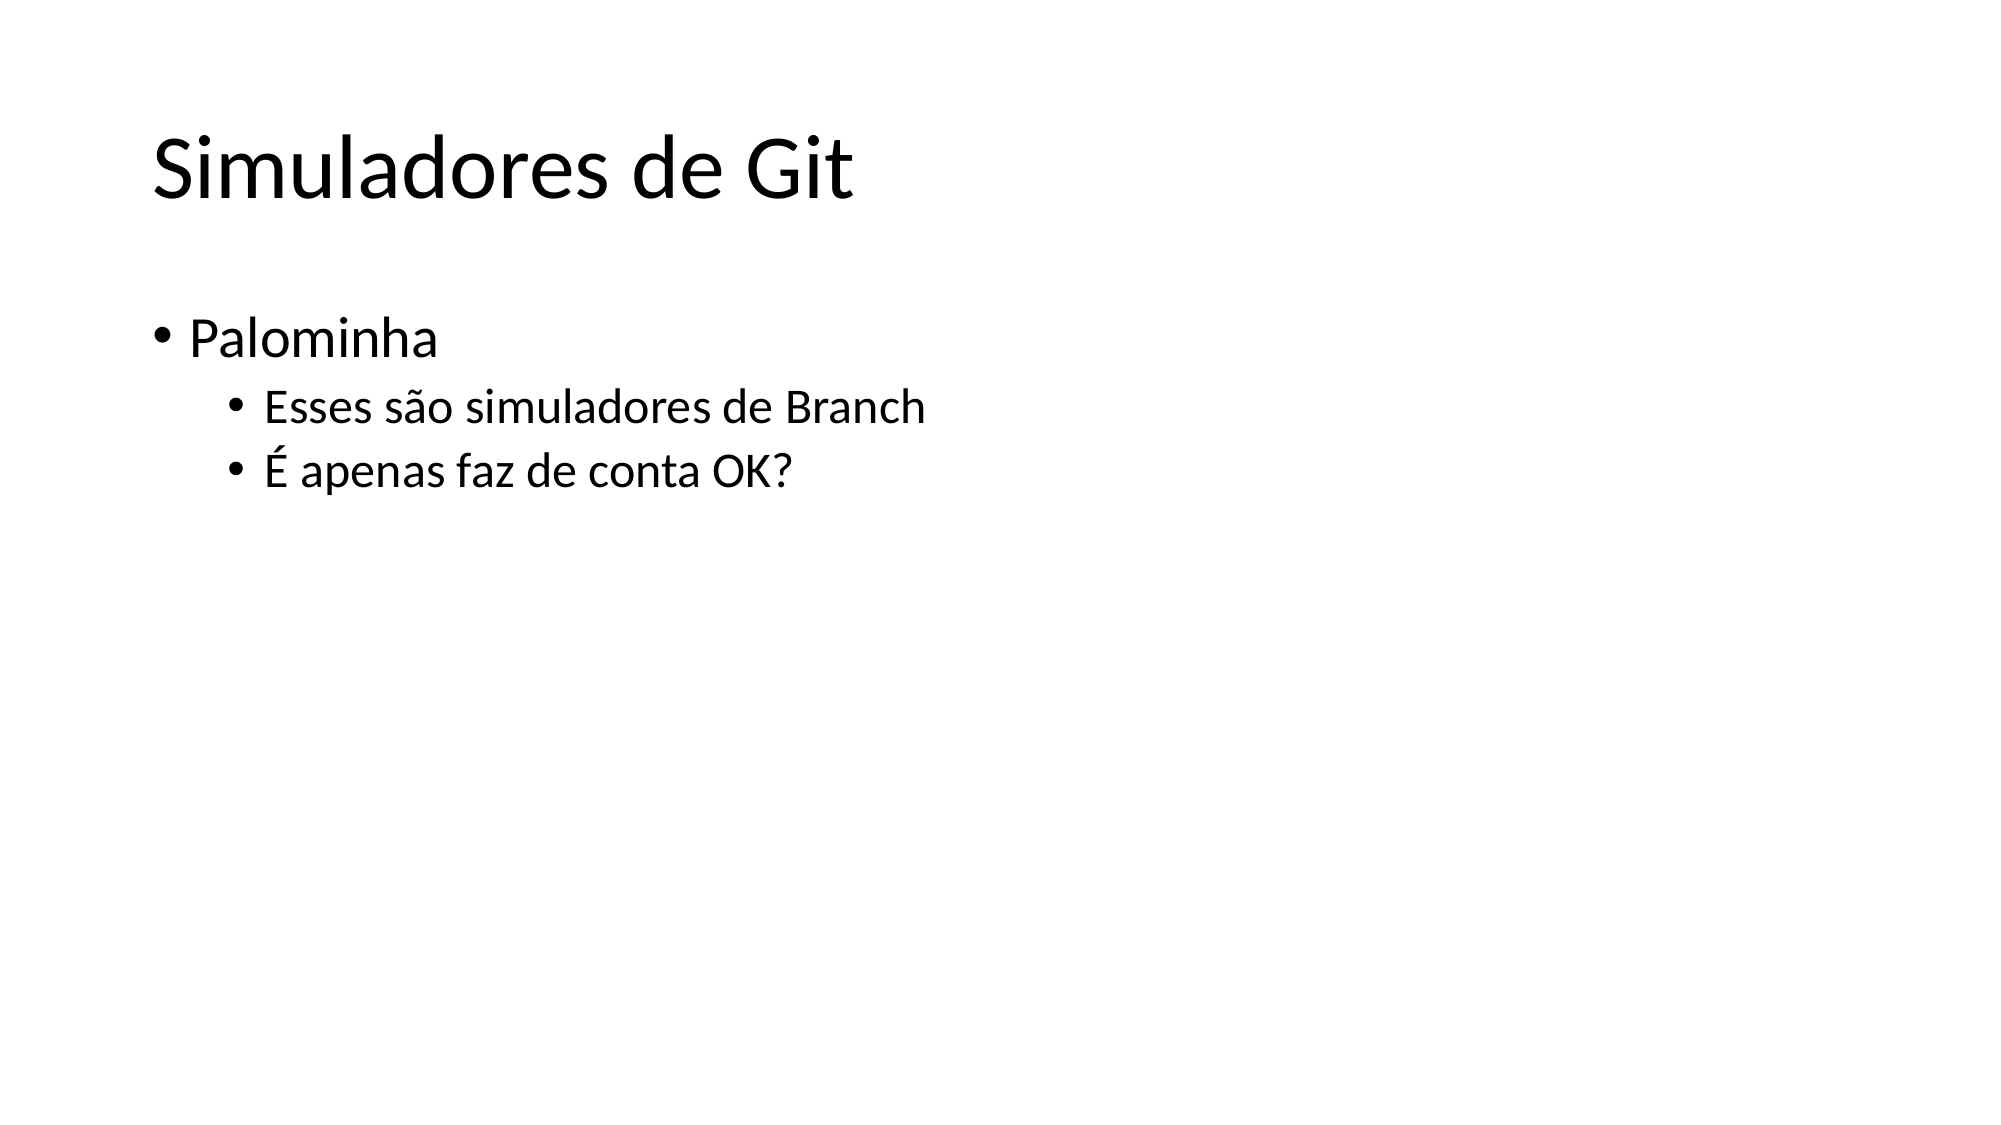

# Simuladores de Git
Palominha
Esses são simuladores de Branch
É apenas faz de conta OK?